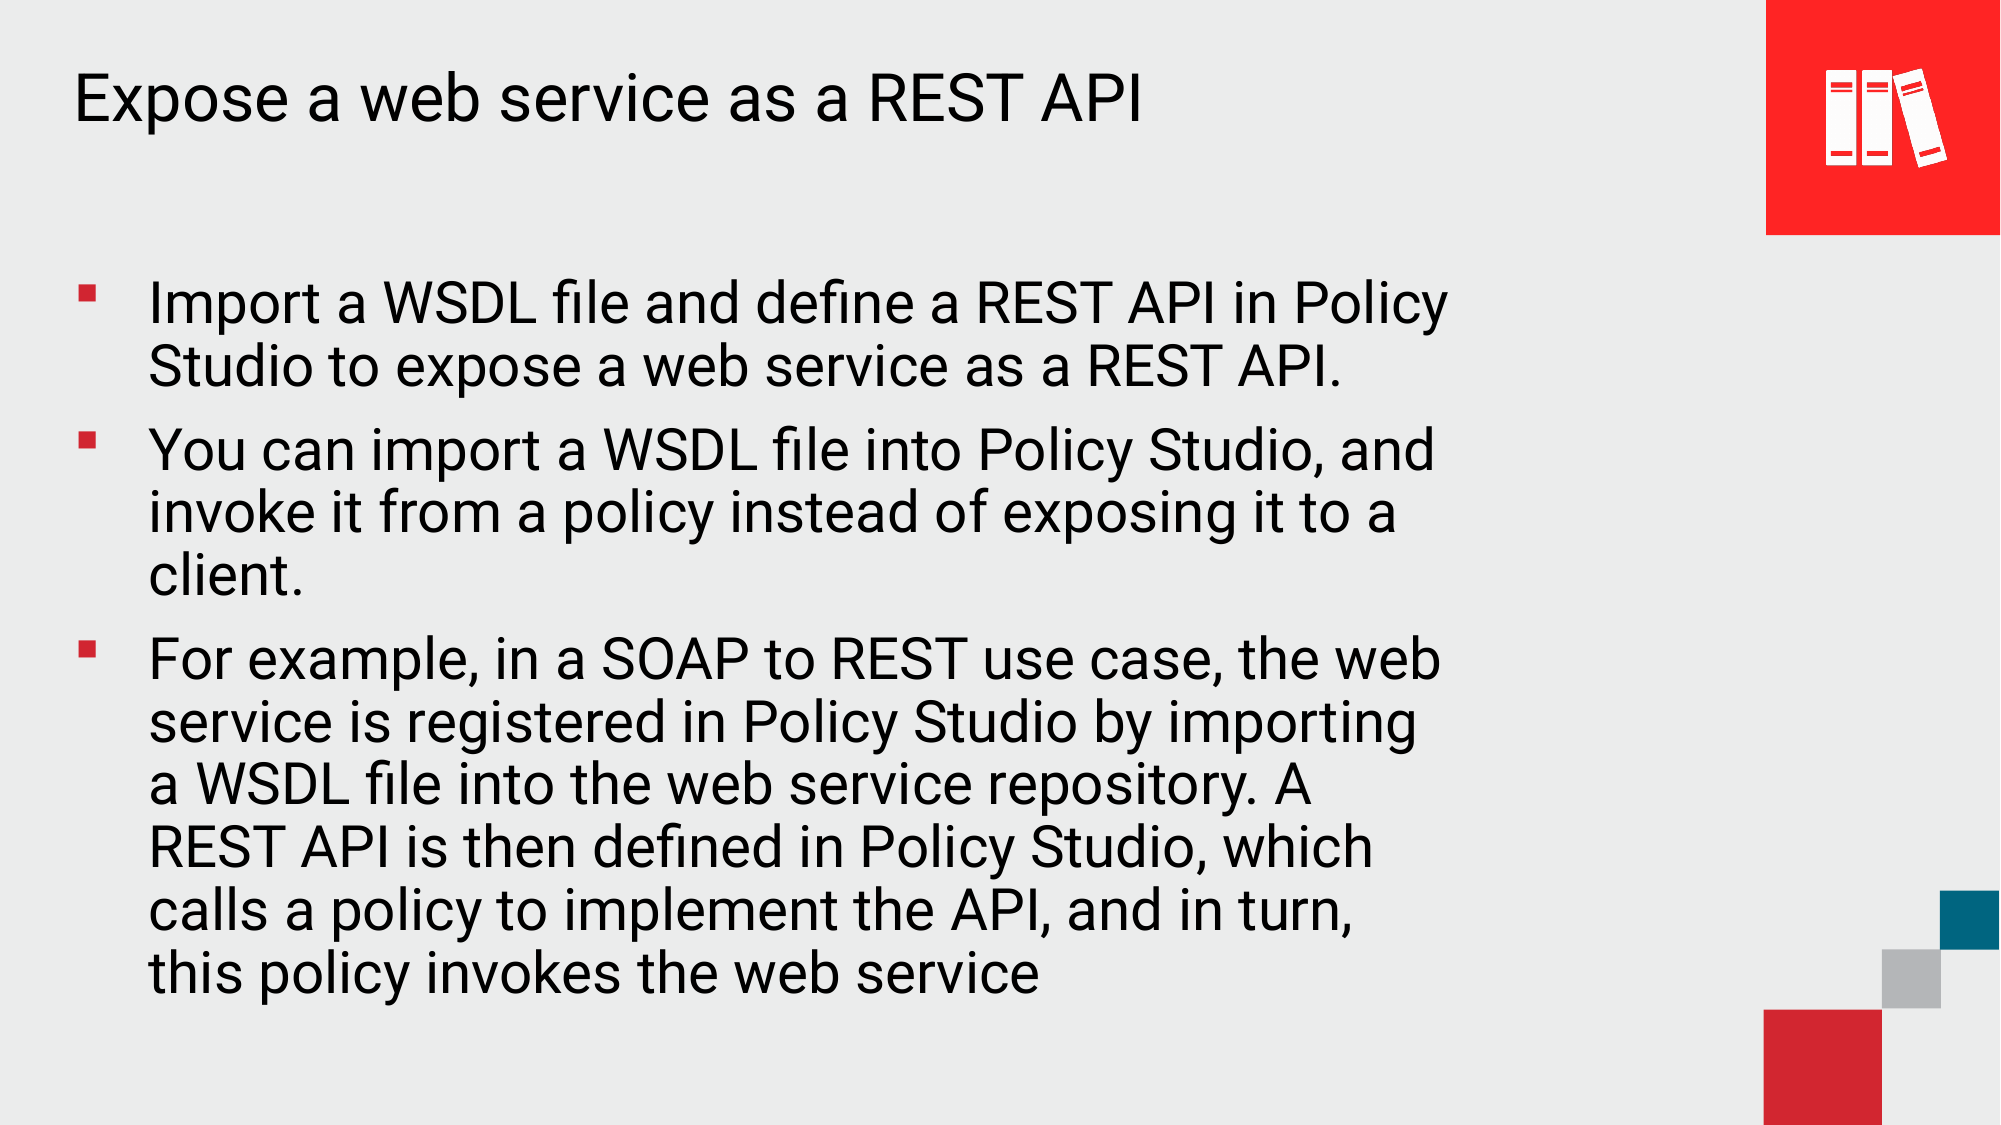

# Expose a web service as a REST API
Import a WSDL file and define a REST API in Policy Studio to expose a web service as a REST API.
You can import a WSDL file into Policy Studio, and invoke it from a policy instead of exposing it to a client.
For example, in a SOAP to REST use case, the web service is registered in Policy Studio by importing a WSDL file into the web service repository. A REST API is then defined in Policy Studio, which calls a policy to implement the API, and in turn, this policy invokes the web service